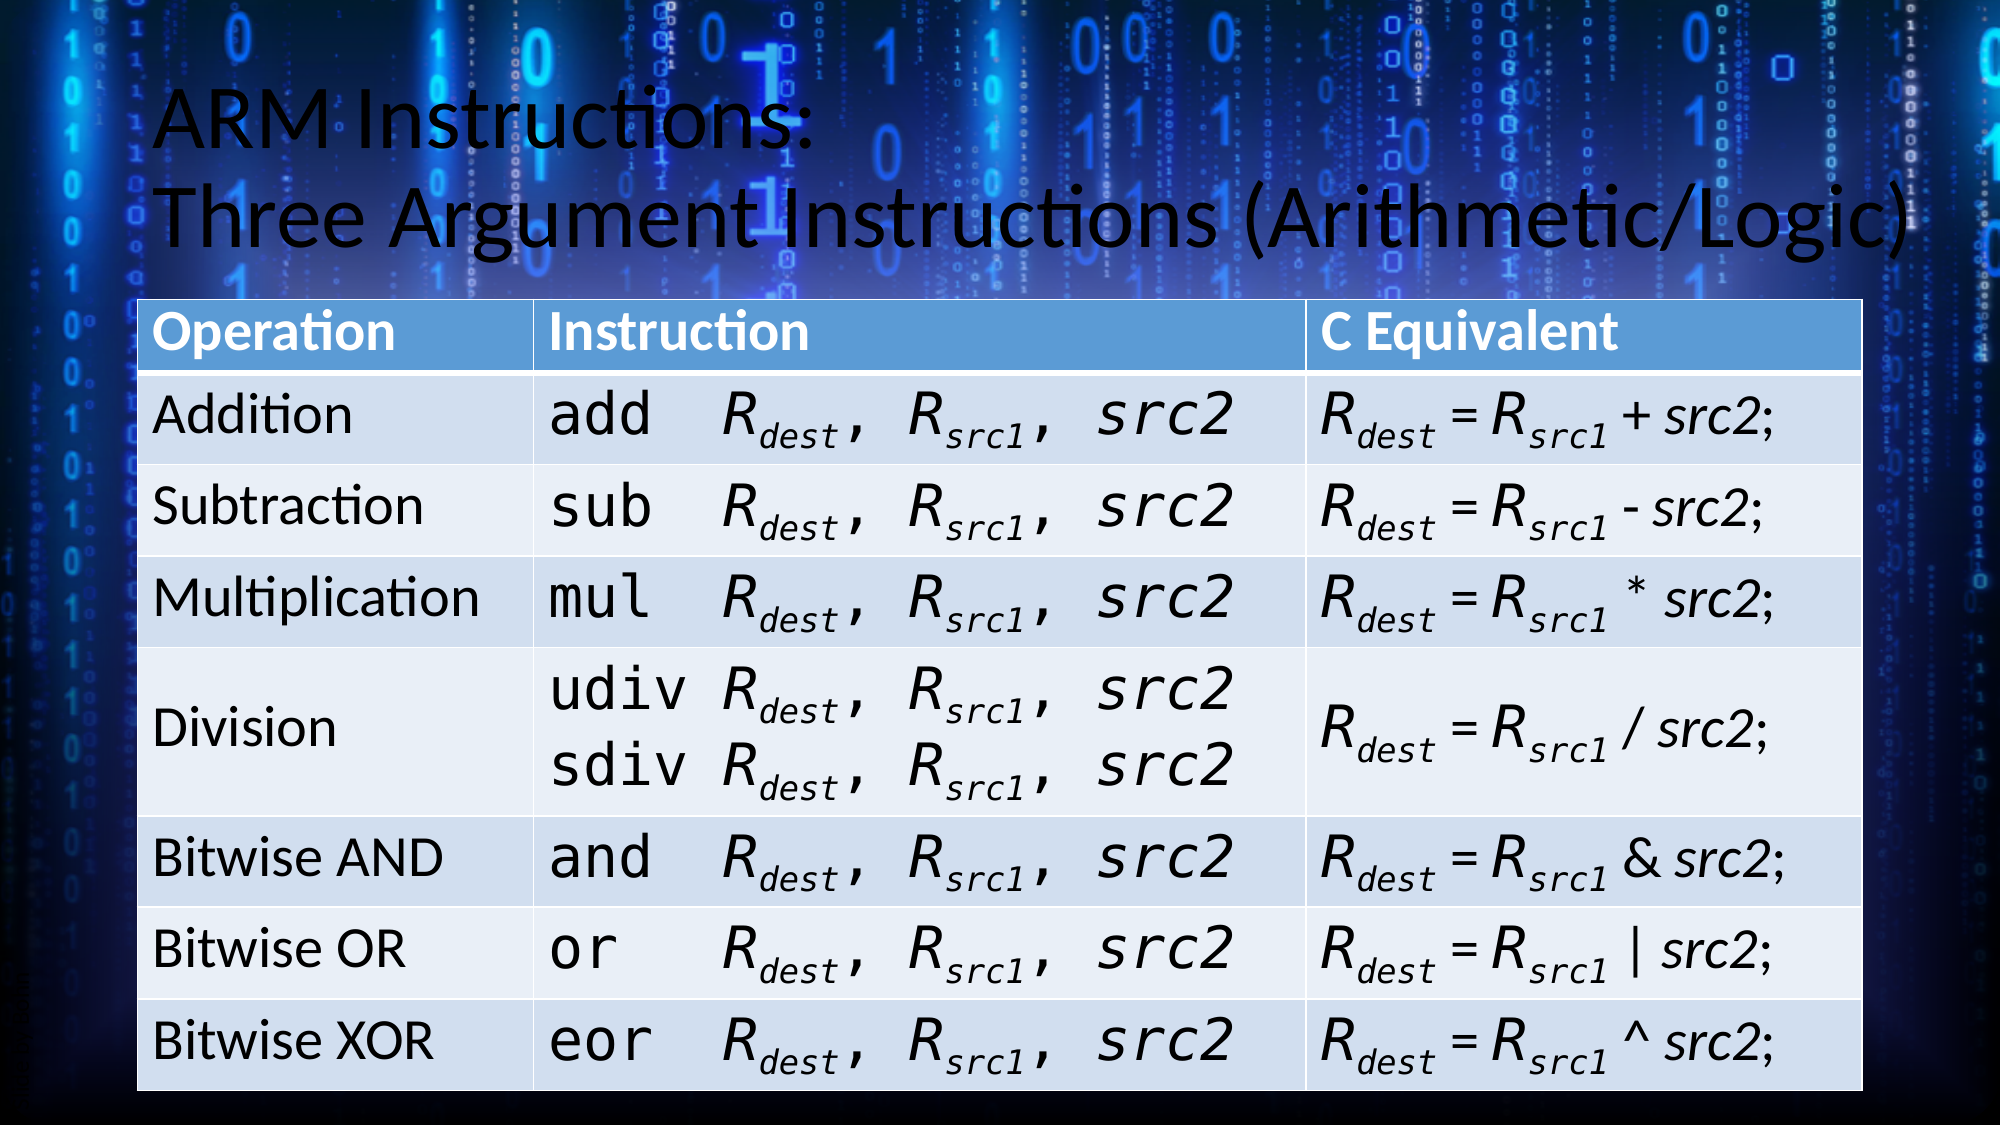

# ARM Instructions: Three Argument Instructions (Arithmetic/Logic)
| Operation | Instruction | C Equivalent |
| --- | --- | --- |
| Addition | add Rdest, Rsrc1, src2 | Rdest = Rsrc1 + src2; |
| Subtraction | sub Rdest, Rsrc1, src2 | Rdest = Rsrc1 - src2; |
| Multiplication | mul Rdest, Rsrc1, src2 | Rdest = Rsrc1 \* src2; |
| Division | udiv Rdest, Rsrc1, src2 sdiv Rdest, Rsrc1, src2 | Rdest = Rsrc1 / src2; |
| Bitwise AND | and Rdest, Rsrc1, src2 | Rdest = Rsrc1 & src2; |
| Bitwise OR | or Rdest, Rsrc1, src2 | Rdest = Rsrc1 | src2; |
| Bitwise XOR | eor Rdest, Rsrc1, src2 | Rdest = Rsrc1 ^ src2; |
Slide by Bohn
Programming at the Hardware/Software Interface
65